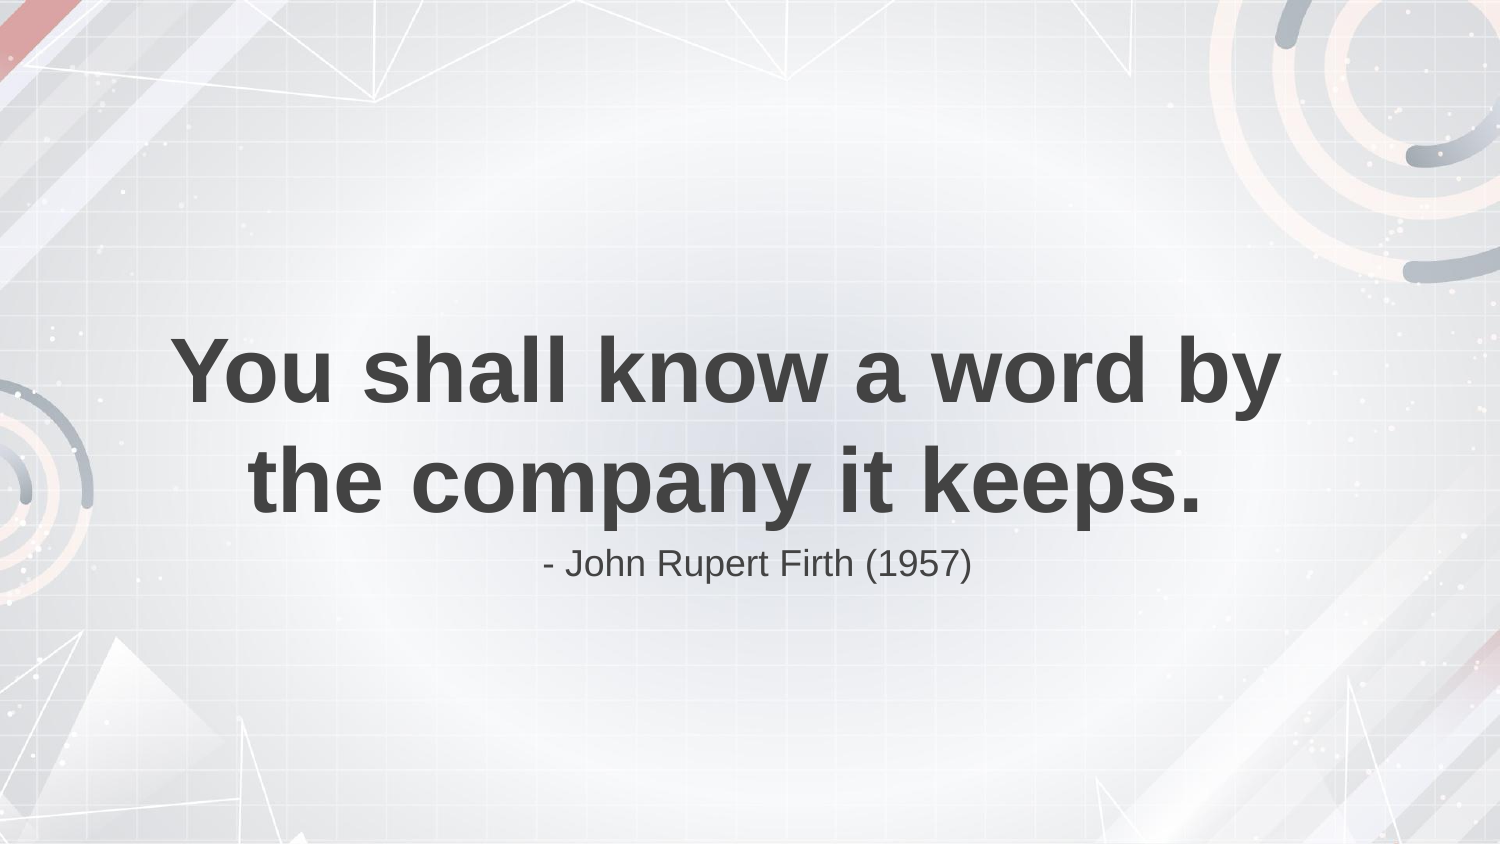

# You shall know a word by the company it keeps.
- John Rupert Firth (1957)